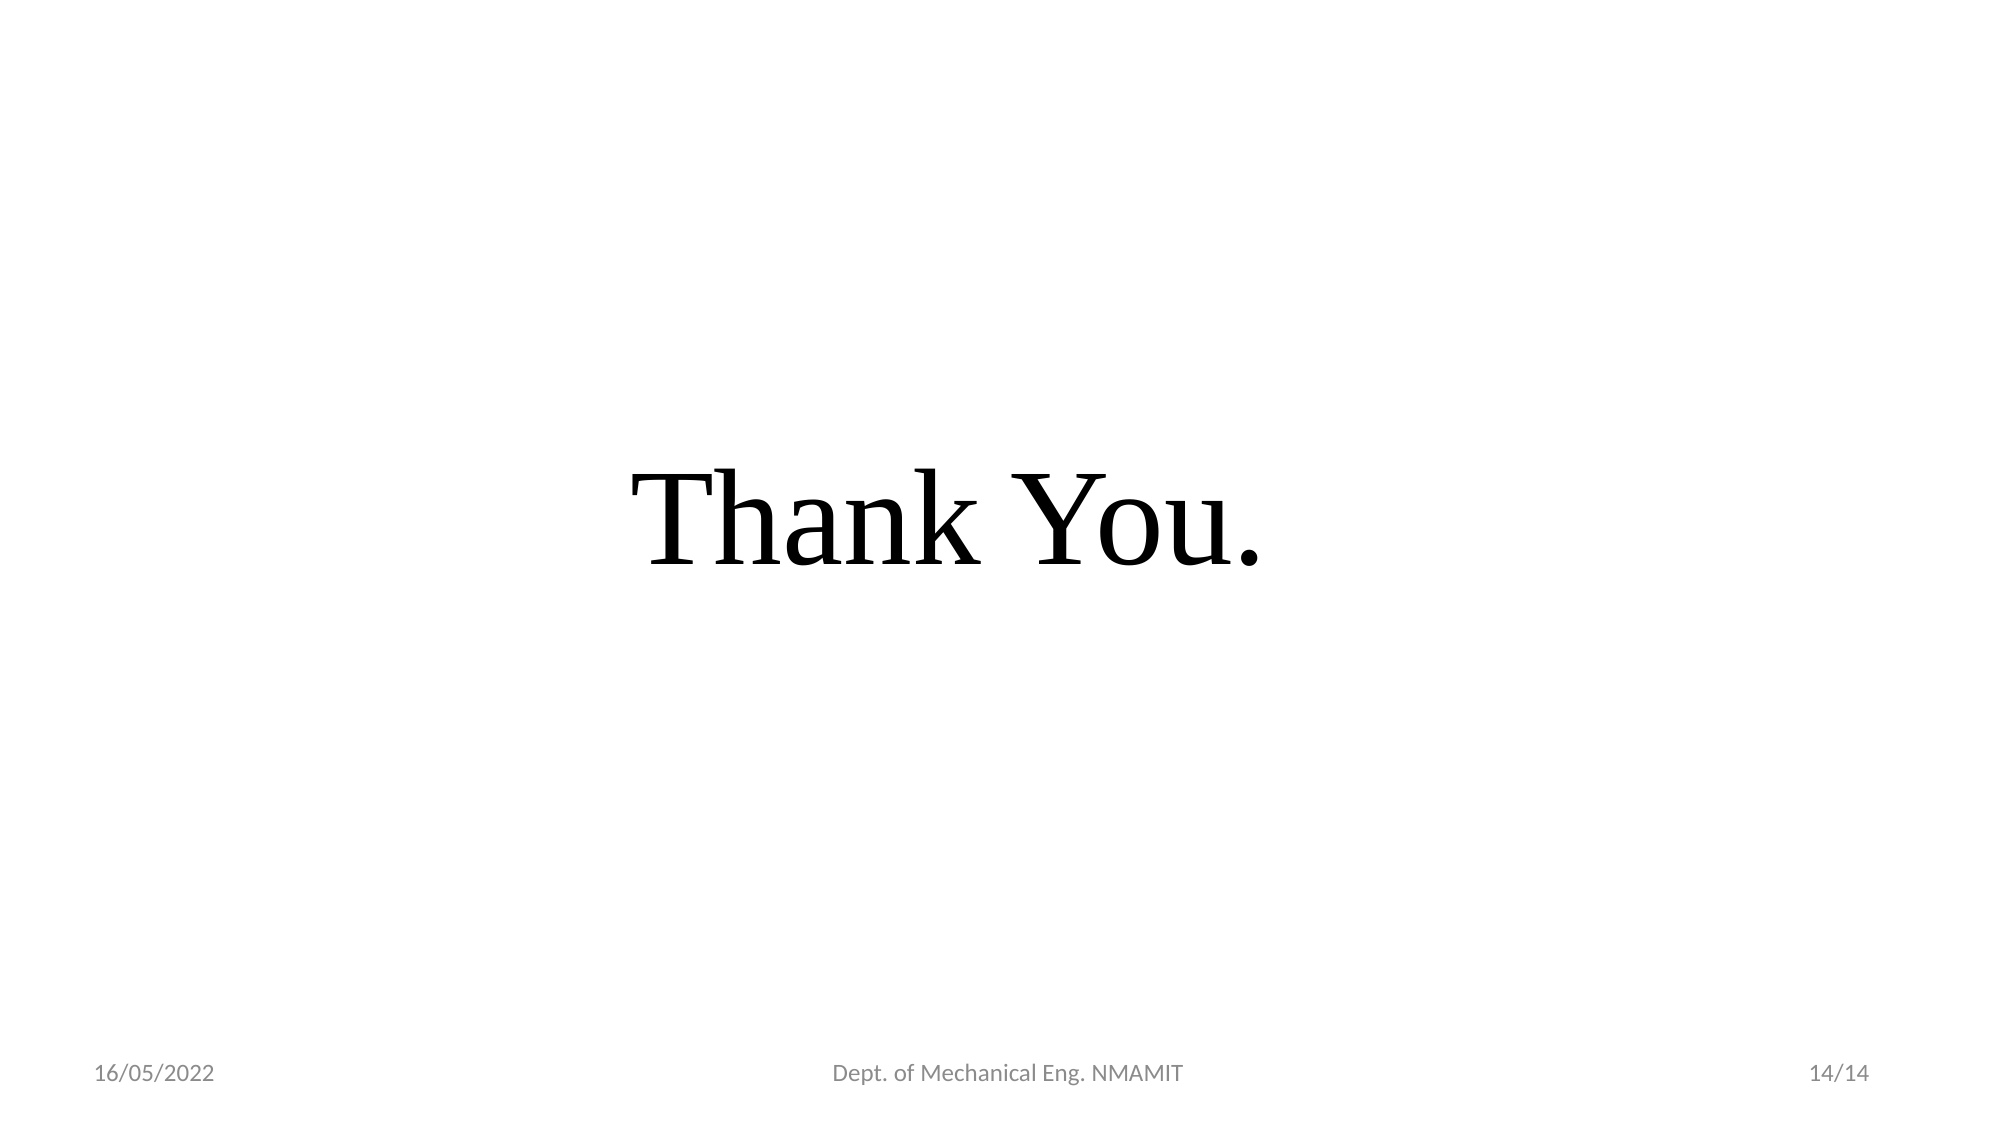

# Thank You.
Dept. of Mechanical Eng. NMAMIT
14/14
16/05/2022